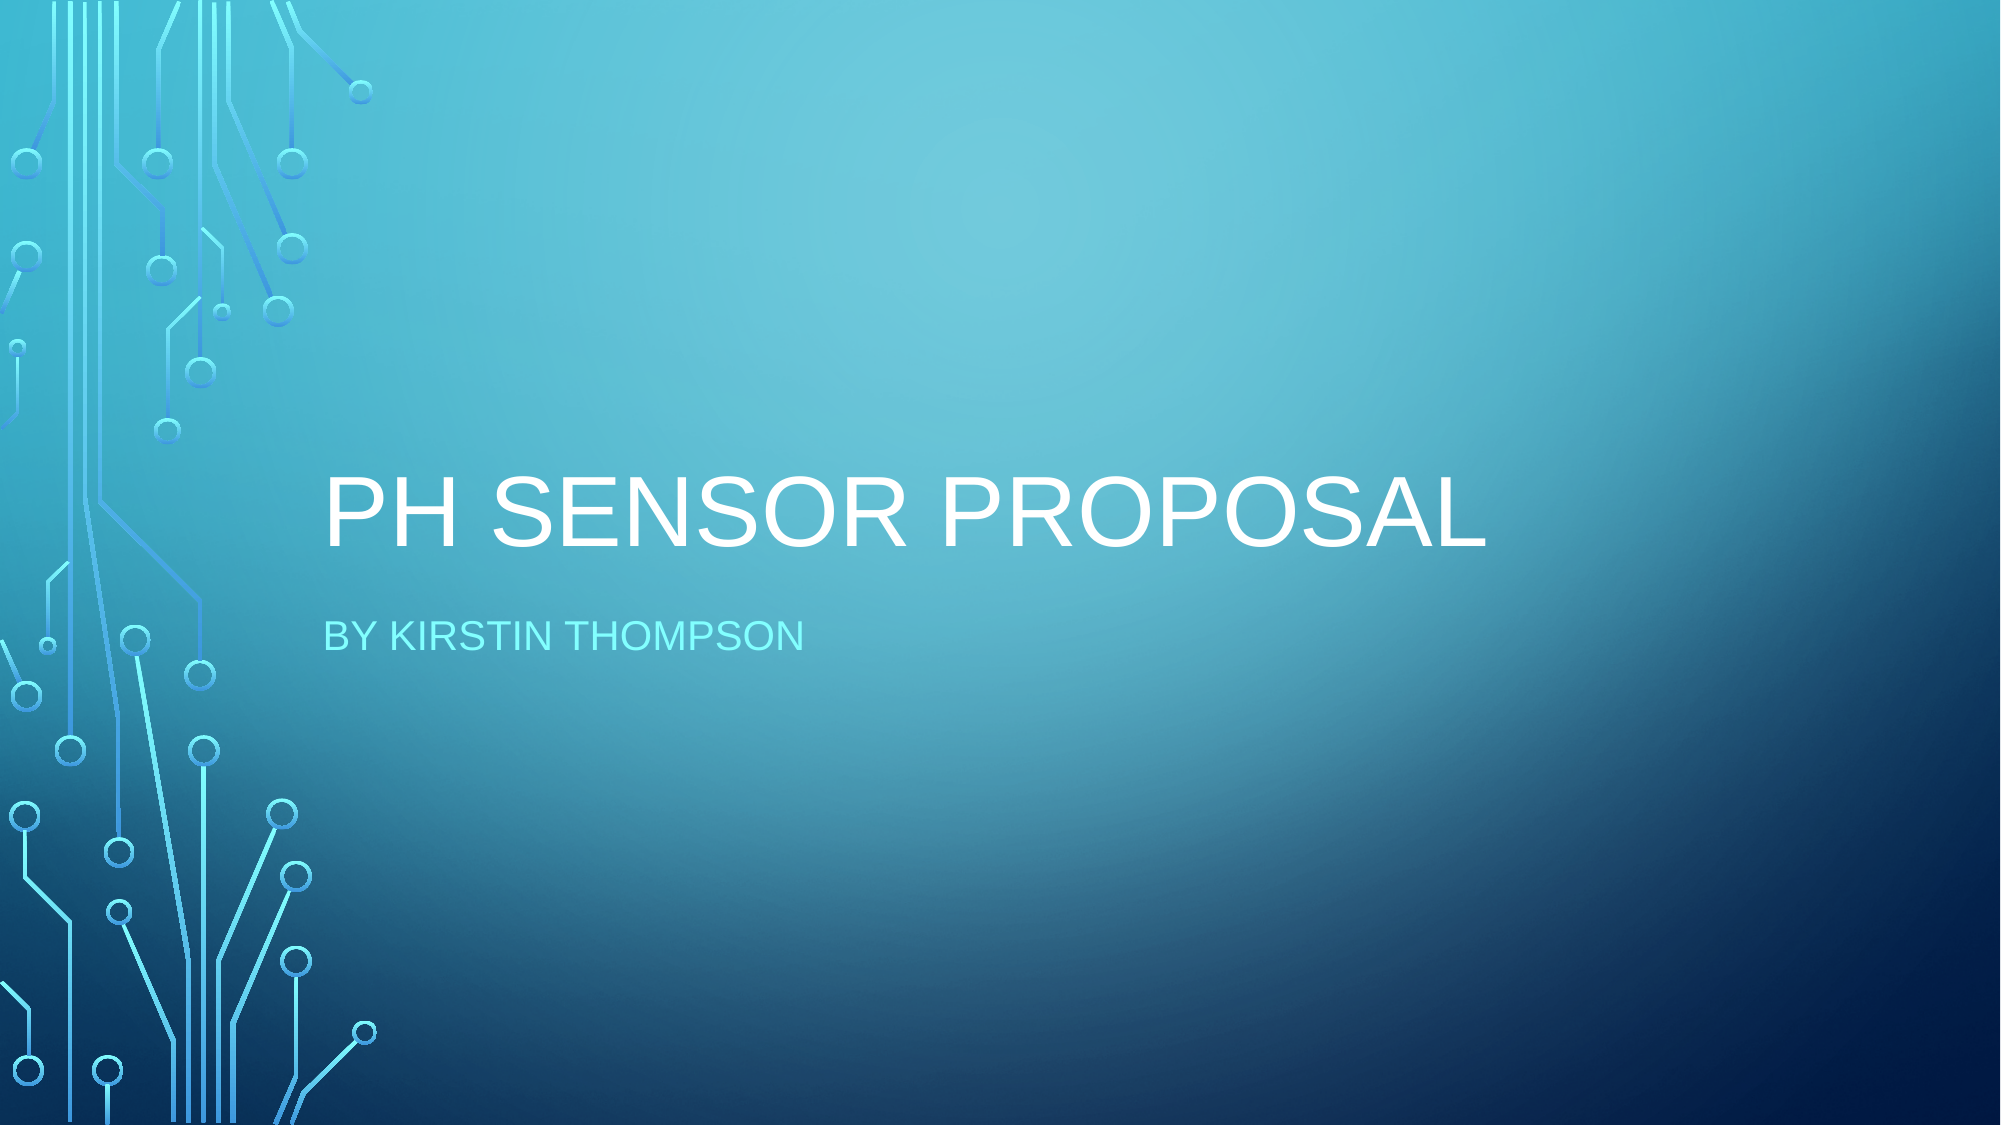

# PH sensor PROPOSAL
BY Kirstin thompson